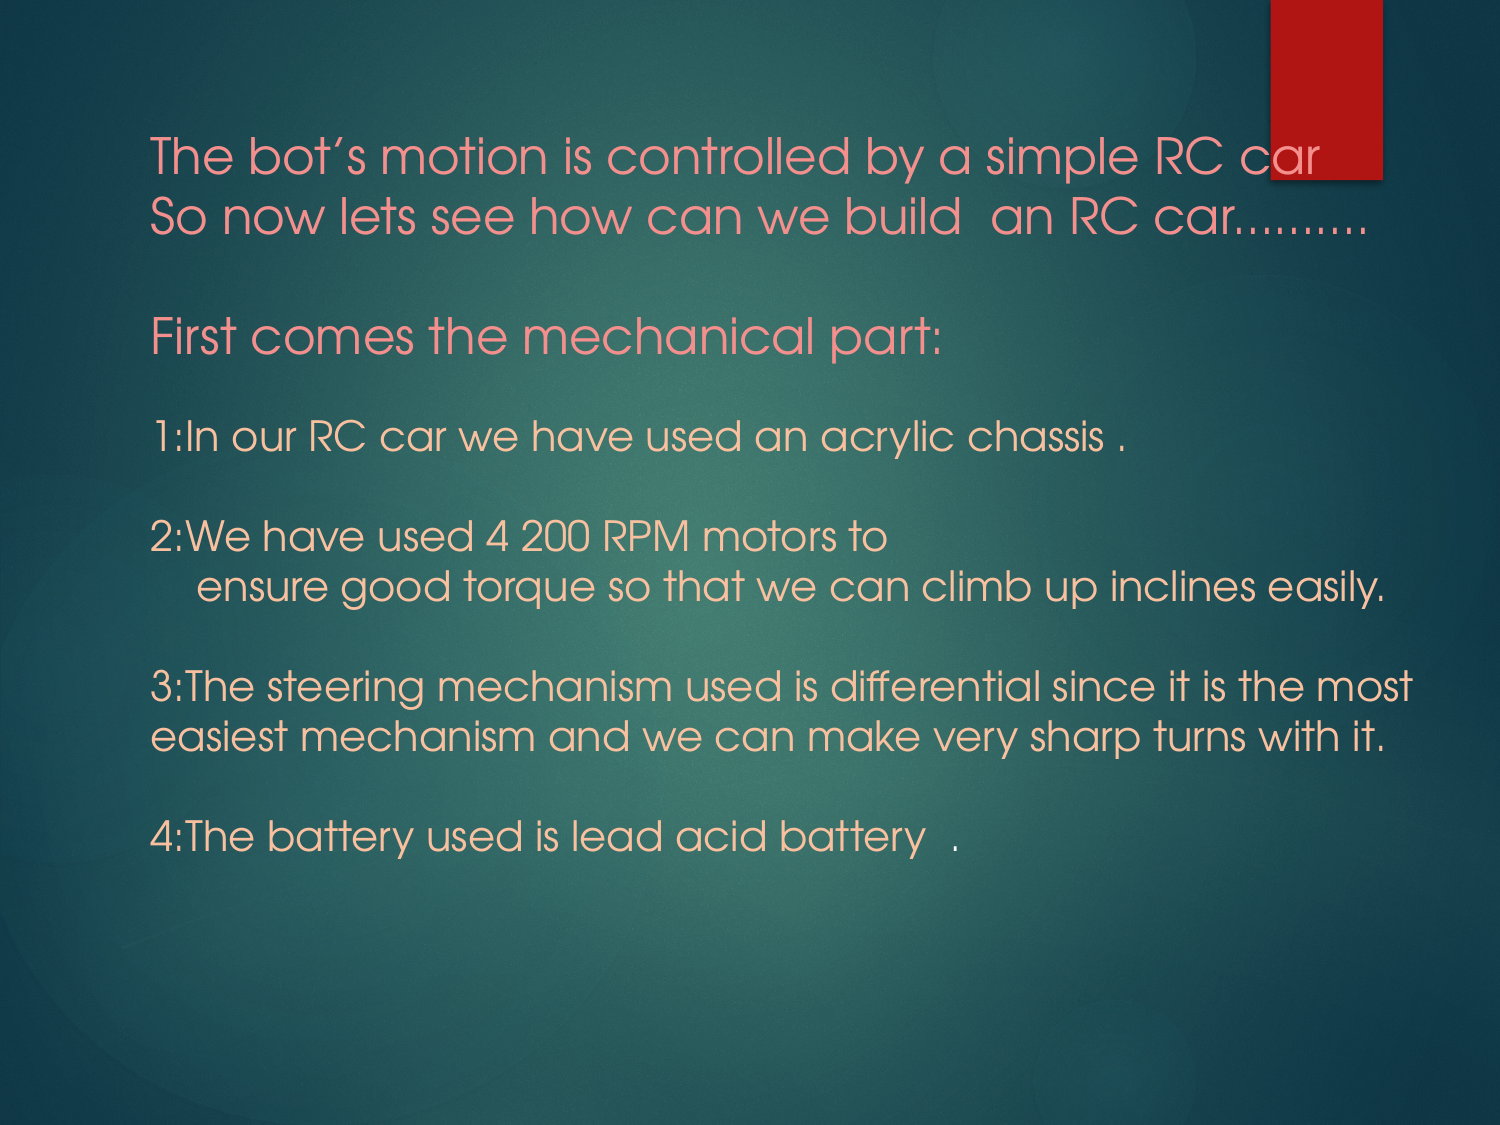

The bot’s motion is controlled by a simple RC car
So now lets see how can we build  an RC car..........

First comes the mechanical part:

1:In our RC car we have used an acrylic chassis .

2:We have used 4 200 RPM motors to
    ensure good torque so that we can climb up inclines easily.

3:The steering mechanism used is differential since it is the most
easiest mechanism and we can make very sharp turns with it.

4:The battery used is lead acid battery  .